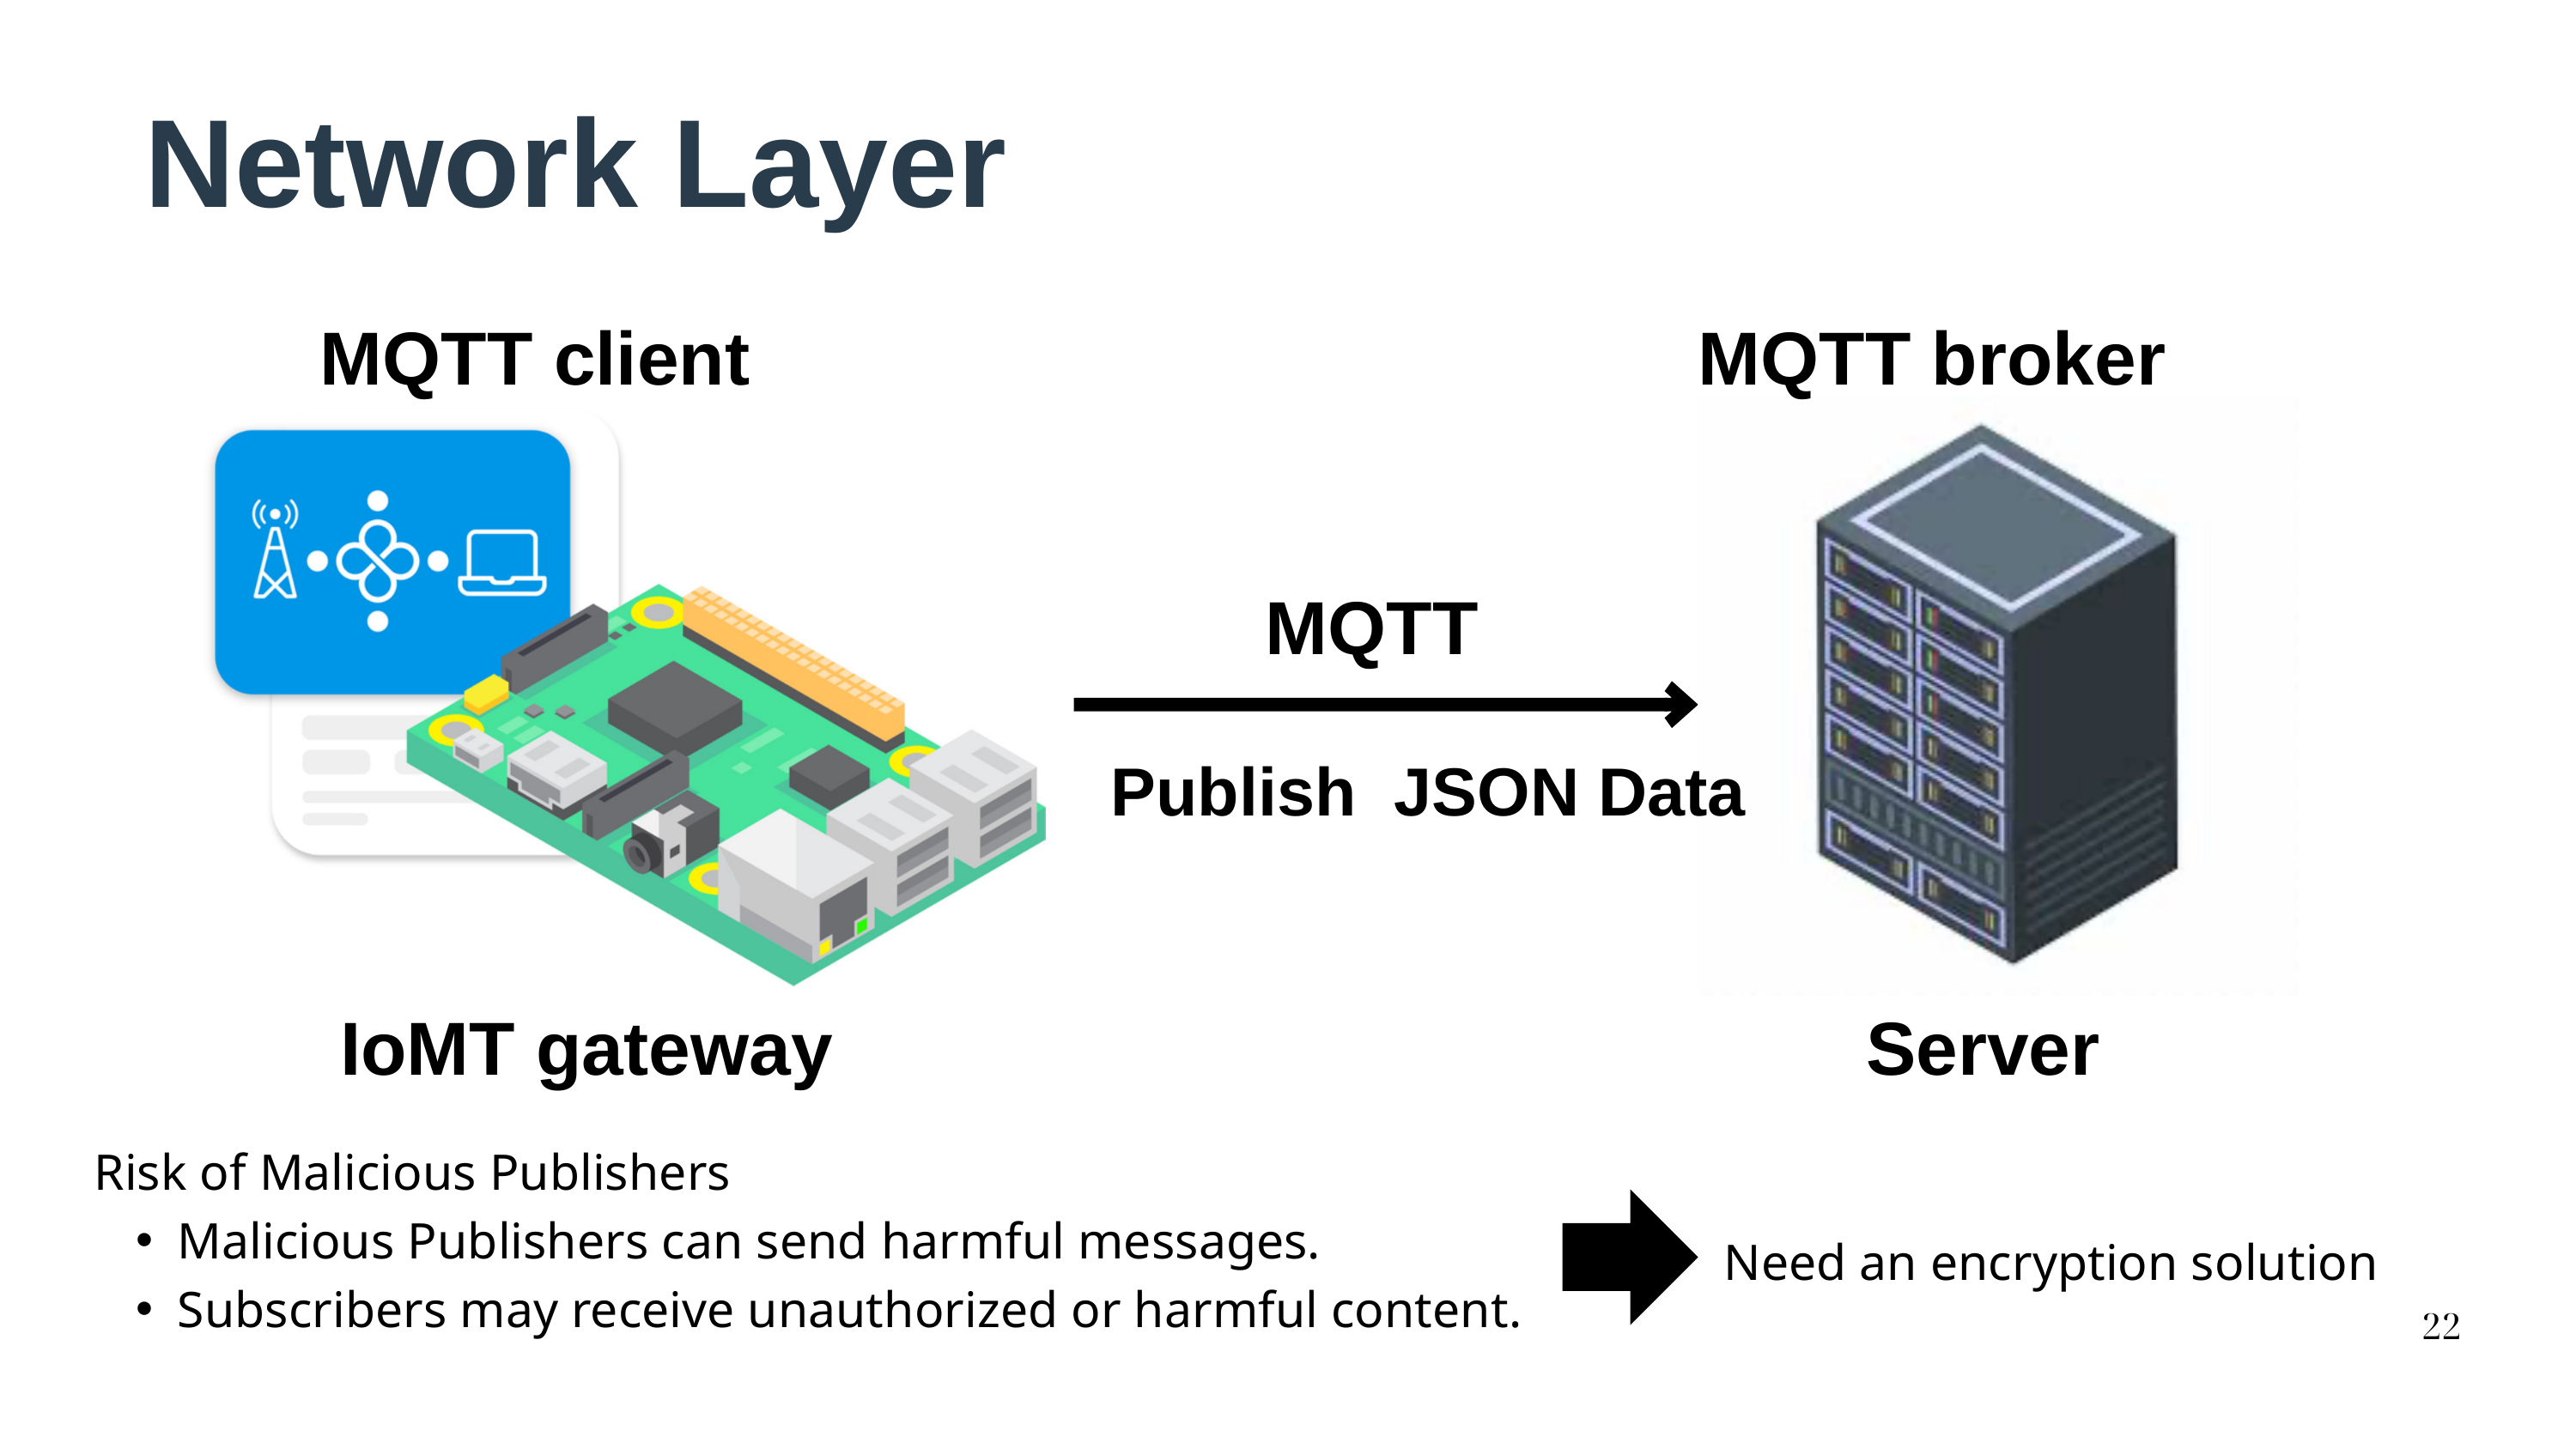

Network Layer
MQTT client
MQTT broker

MQTT

Publish  JSON Data
IoMT gateway
Server
Risk of Malicious Publishers
Malicious Publishers can send harmful messages.
Subscribers may receive unauthorized or harmful content.

Need an encryption solution
22